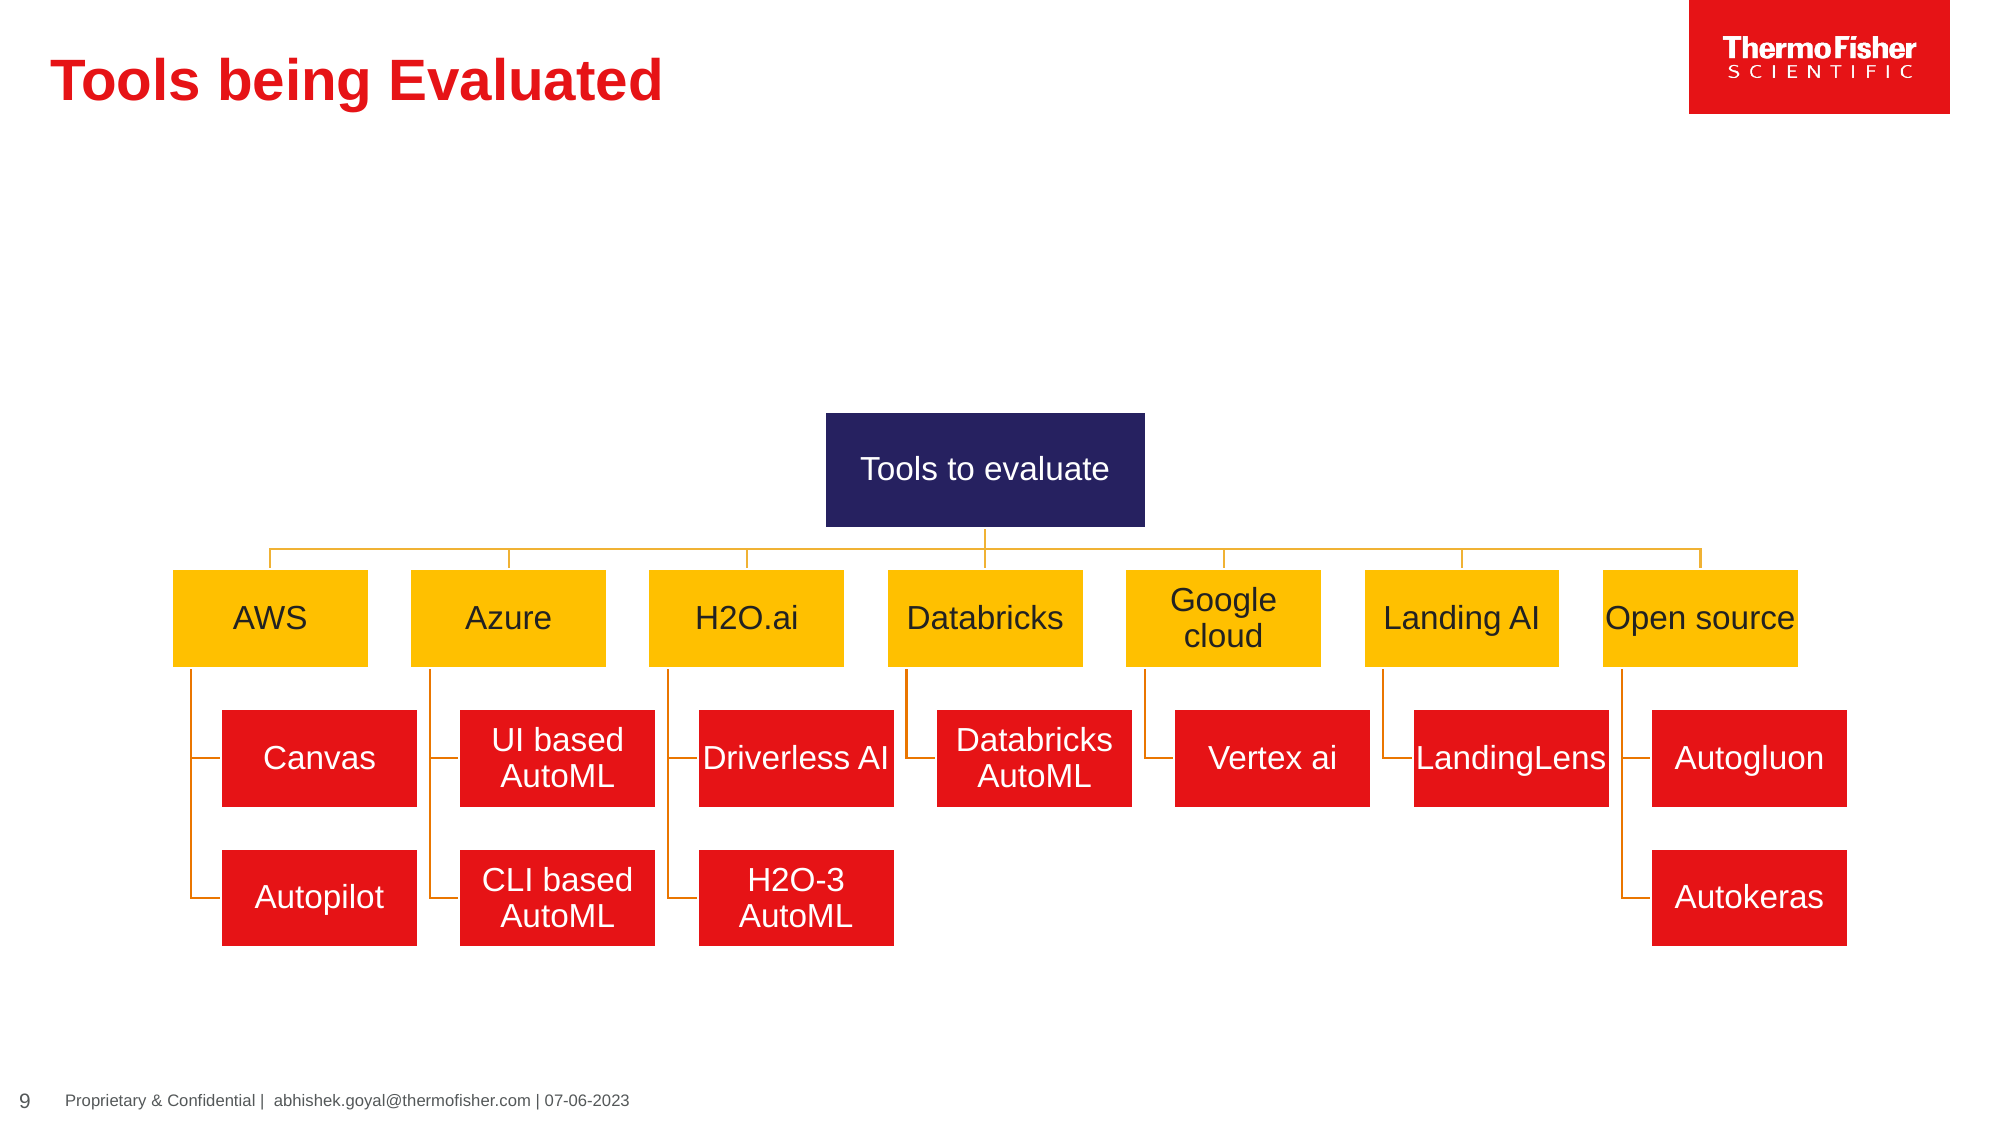

# Tools being Evaluated
Tools to evaluate
AWS
Canvas
Autopilot
Azure
UI based AutoML
CLI based AutoML
H2O.ai
Driverless AI
H2O-3 AutoML
Databricks
Databricks AutoML
Google cloud
Vertex ai
Landing AI
LandingLens
Open source
Autogluon
Autokeras
9
Proprietary & Confidential |  abhishek.goyal@thermofisher.com | 07-06-2023